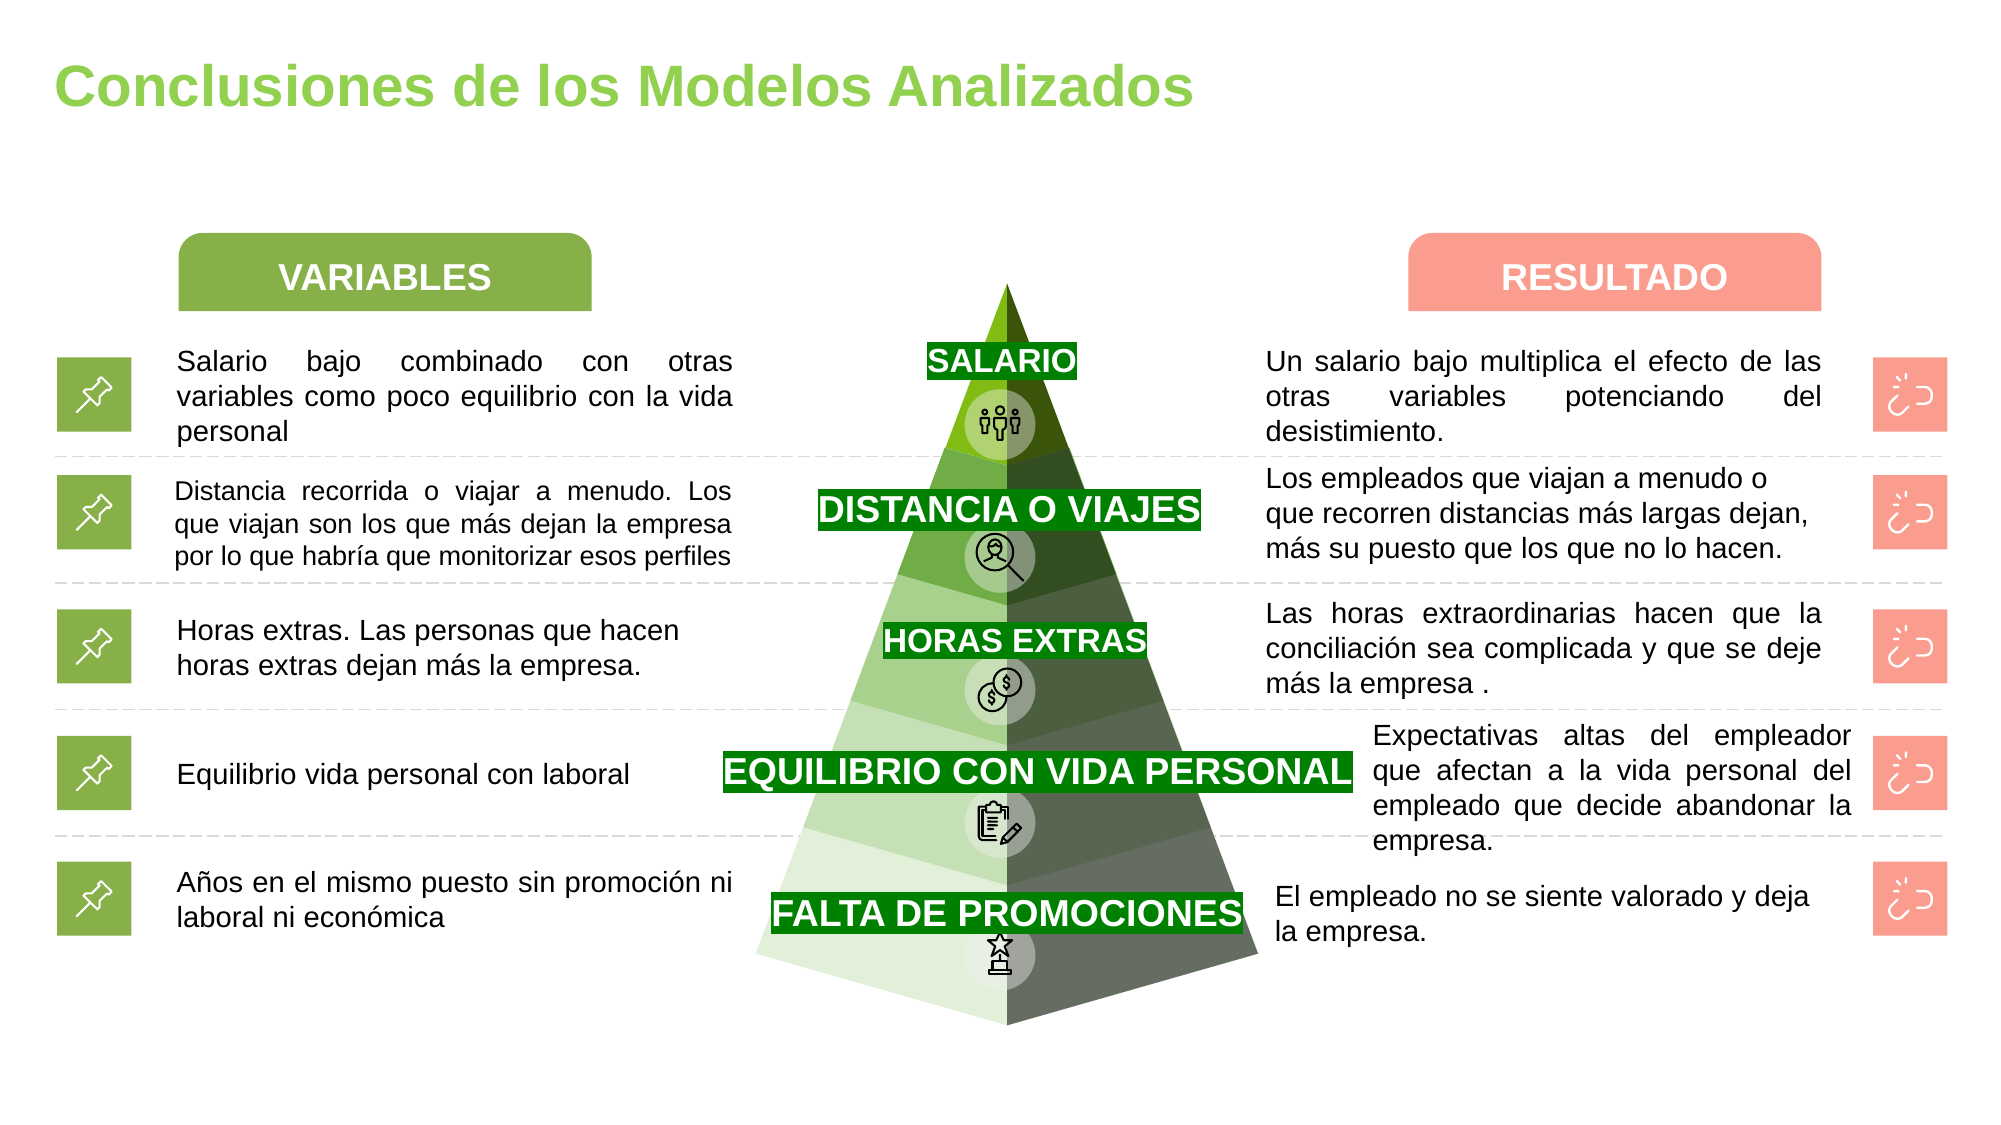

Conclusiones de los Modelos Analizados
VARIABLES
RESULTADO

Salario bajo combinado con otras variables como poco equilibrio con la vida personal
Un salario bajo multiplica el efecto de las otras variables potenciando del desistimiento.
SALARIO

Los empleados que viajan a menudo o que recorren distancias más largas dejan, más su puesto que los que no lo hacen.

DISTANCIA O VIAJES
Distancia recorrida o viajar a menudo. Los que viajan son los que más dejan la empresa por lo que habría que monitorizar esos perfiles

Horas extras. Las personas que hacen horas extras dejan más la empresa.
Las horas extraordinarias hacen que la conciliación sea complicada y que se deje más la empresa .

HORAS EXTRAS

Equilibrio vida personal con laboral
Expectativas altas del empleador que afectan a la vida personal del empleado que decide abandonar la empresa.

EQUILIBRIO CON VIDA PERSONAL

Años en el mismo puesto sin promoción ni laboral ni económica
El empleado no se siente valorado y deja la empresa.

FALTA DE PROMOCIONES